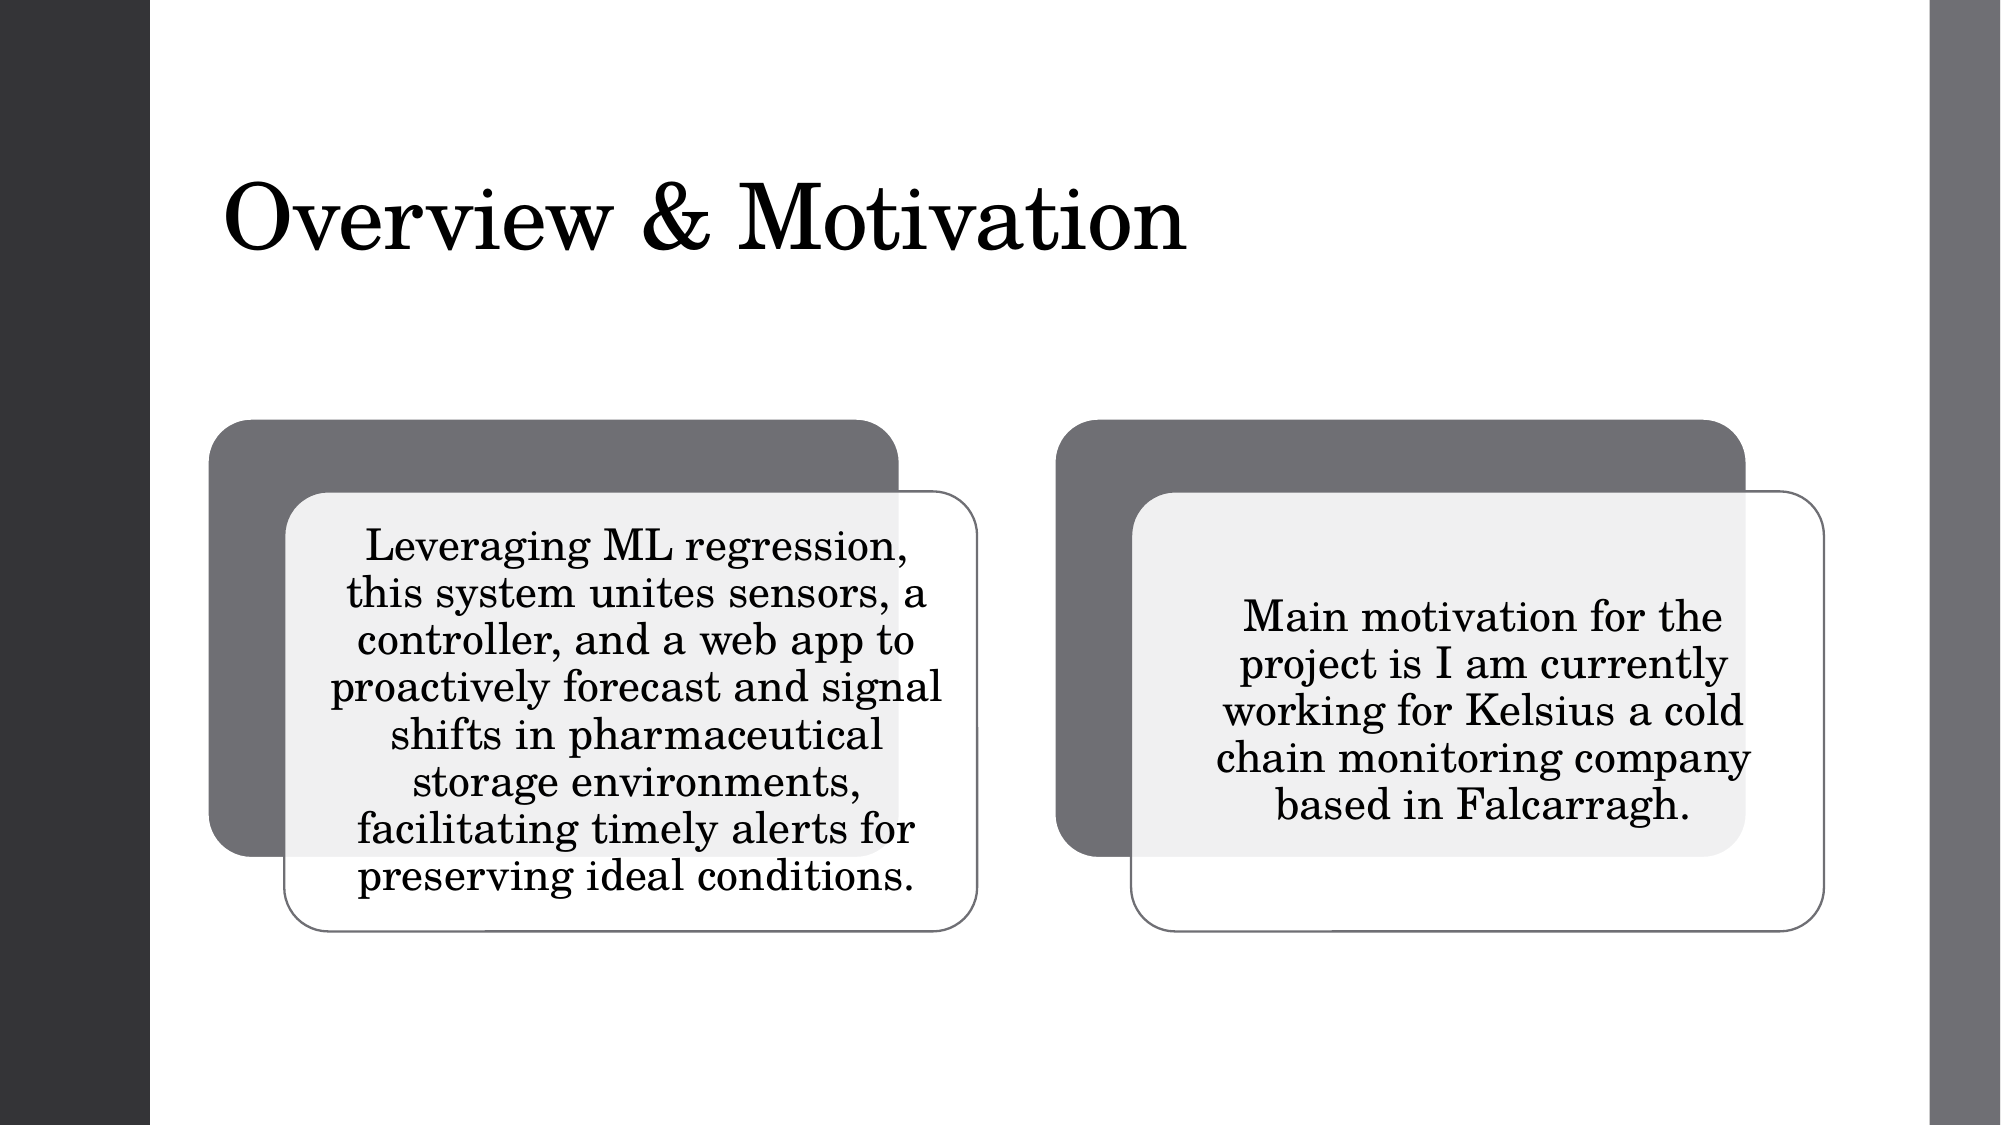

# Overview & Motivation
Leveraging ML regression, this system unites sensors, a controller, and a web app to proactively forecast and signal shifts in pharmaceutical storage environments, facilitating timely alerts for preserving ideal conditions.
Main motivation for the project is I am currently working for Kelsius a cold chain monitoring company based in Falcarragh.